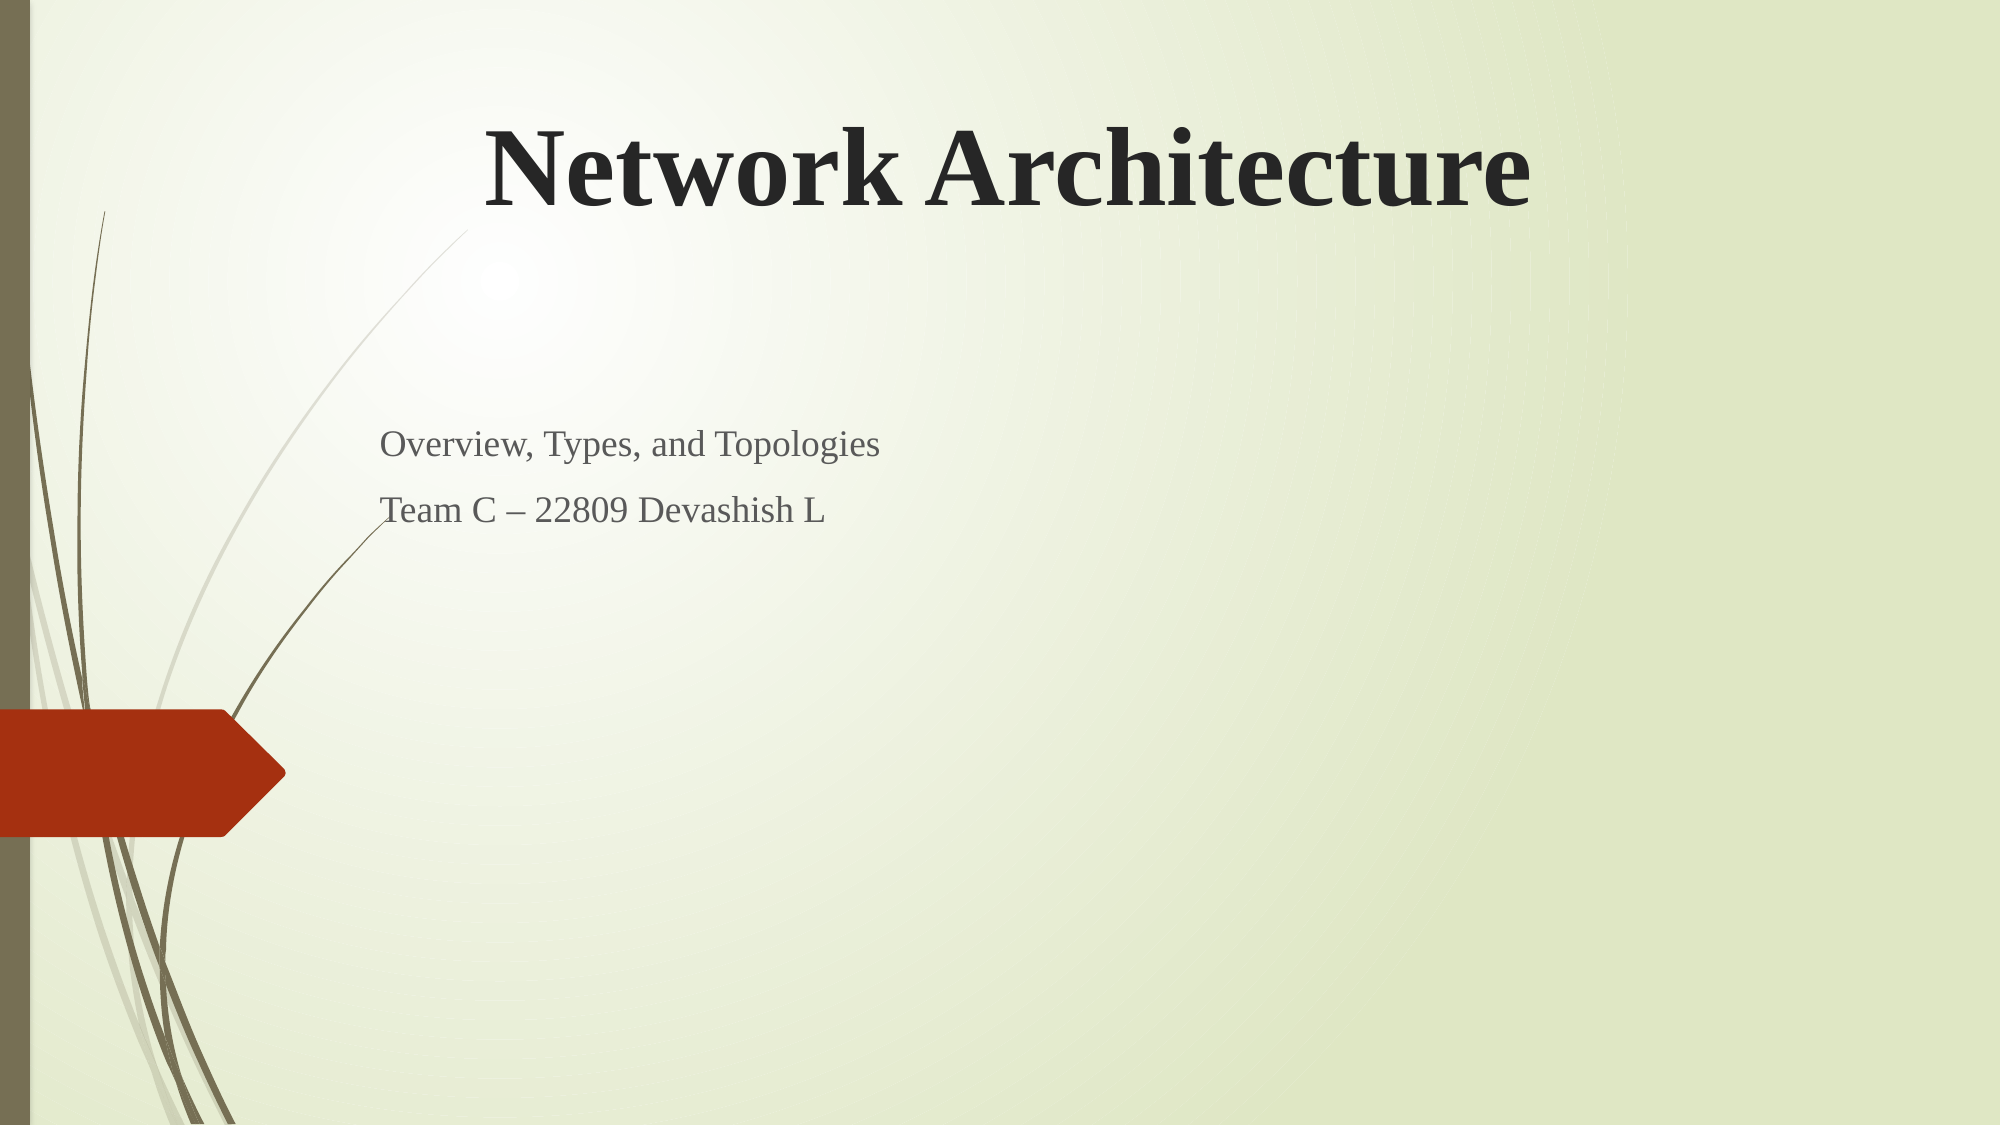

# Network Architecture
Overview, Types, and Topologies
Team C – 22809 Devashish L